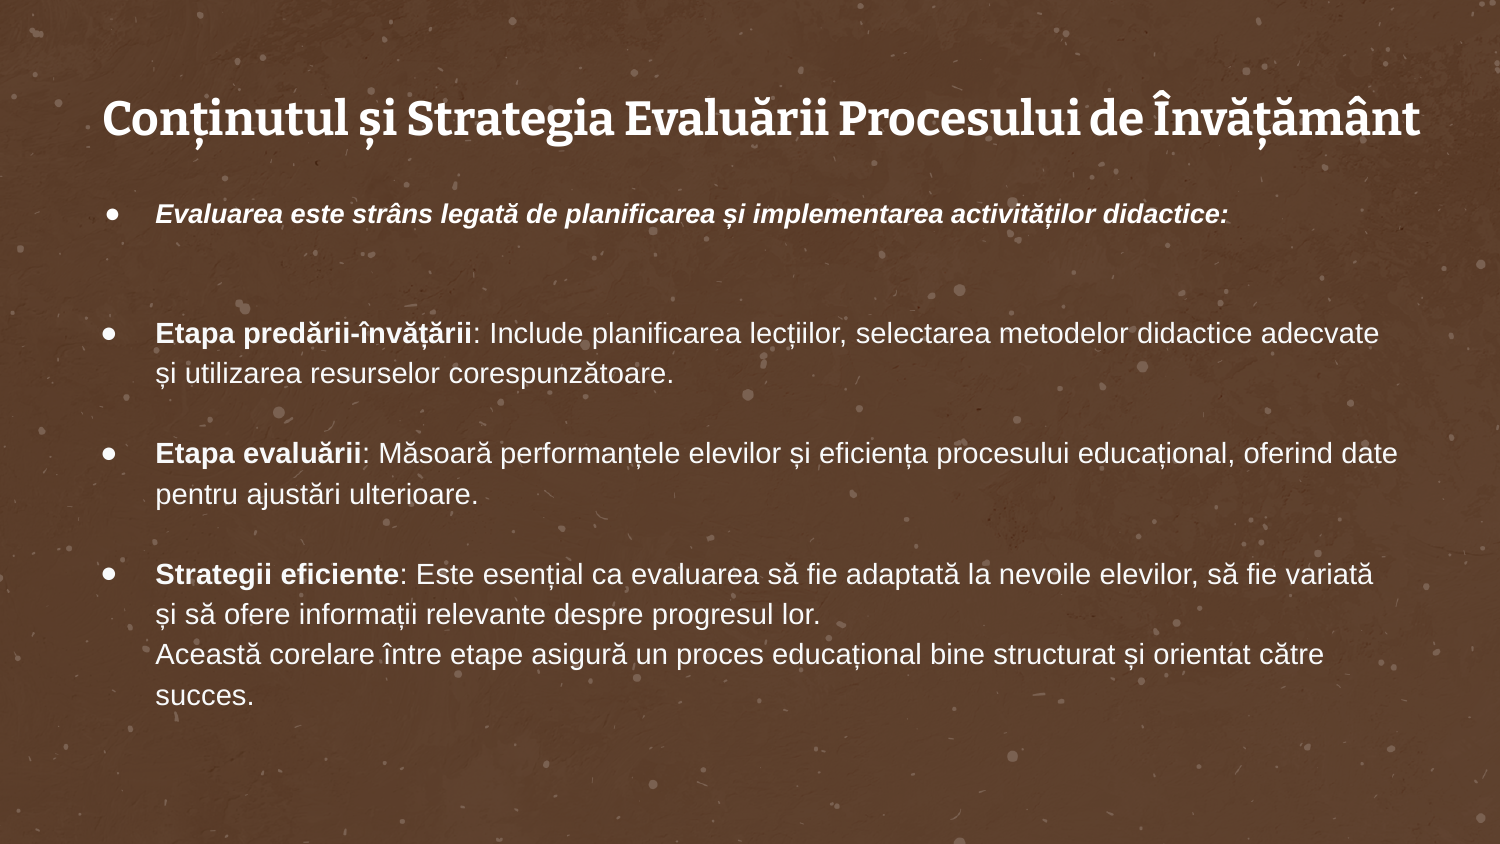

# Conținutul și Strategia Evaluării Procesului de Învățământ
Evaluarea este strâns legată de planificarea și implementarea activităților didactice:

Etapa predării-învățării: Include planificarea lecțiilor, selectarea metodelor didactice adecvate și utilizarea resurselor corespunzătoare.

Etapa evaluării: Măsoară performanțele elevilor și eficiența procesului educațional, oferind date pentru ajustări ulterioare.

Strategii eficiente: Este esențial ca evaluarea să fie adaptată la nevoile elevilor, să fie variată și să ofere informații relevante despre progresul lor.
Această corelare între etape asigură un proces educațional bine structurat și orientat către succes.